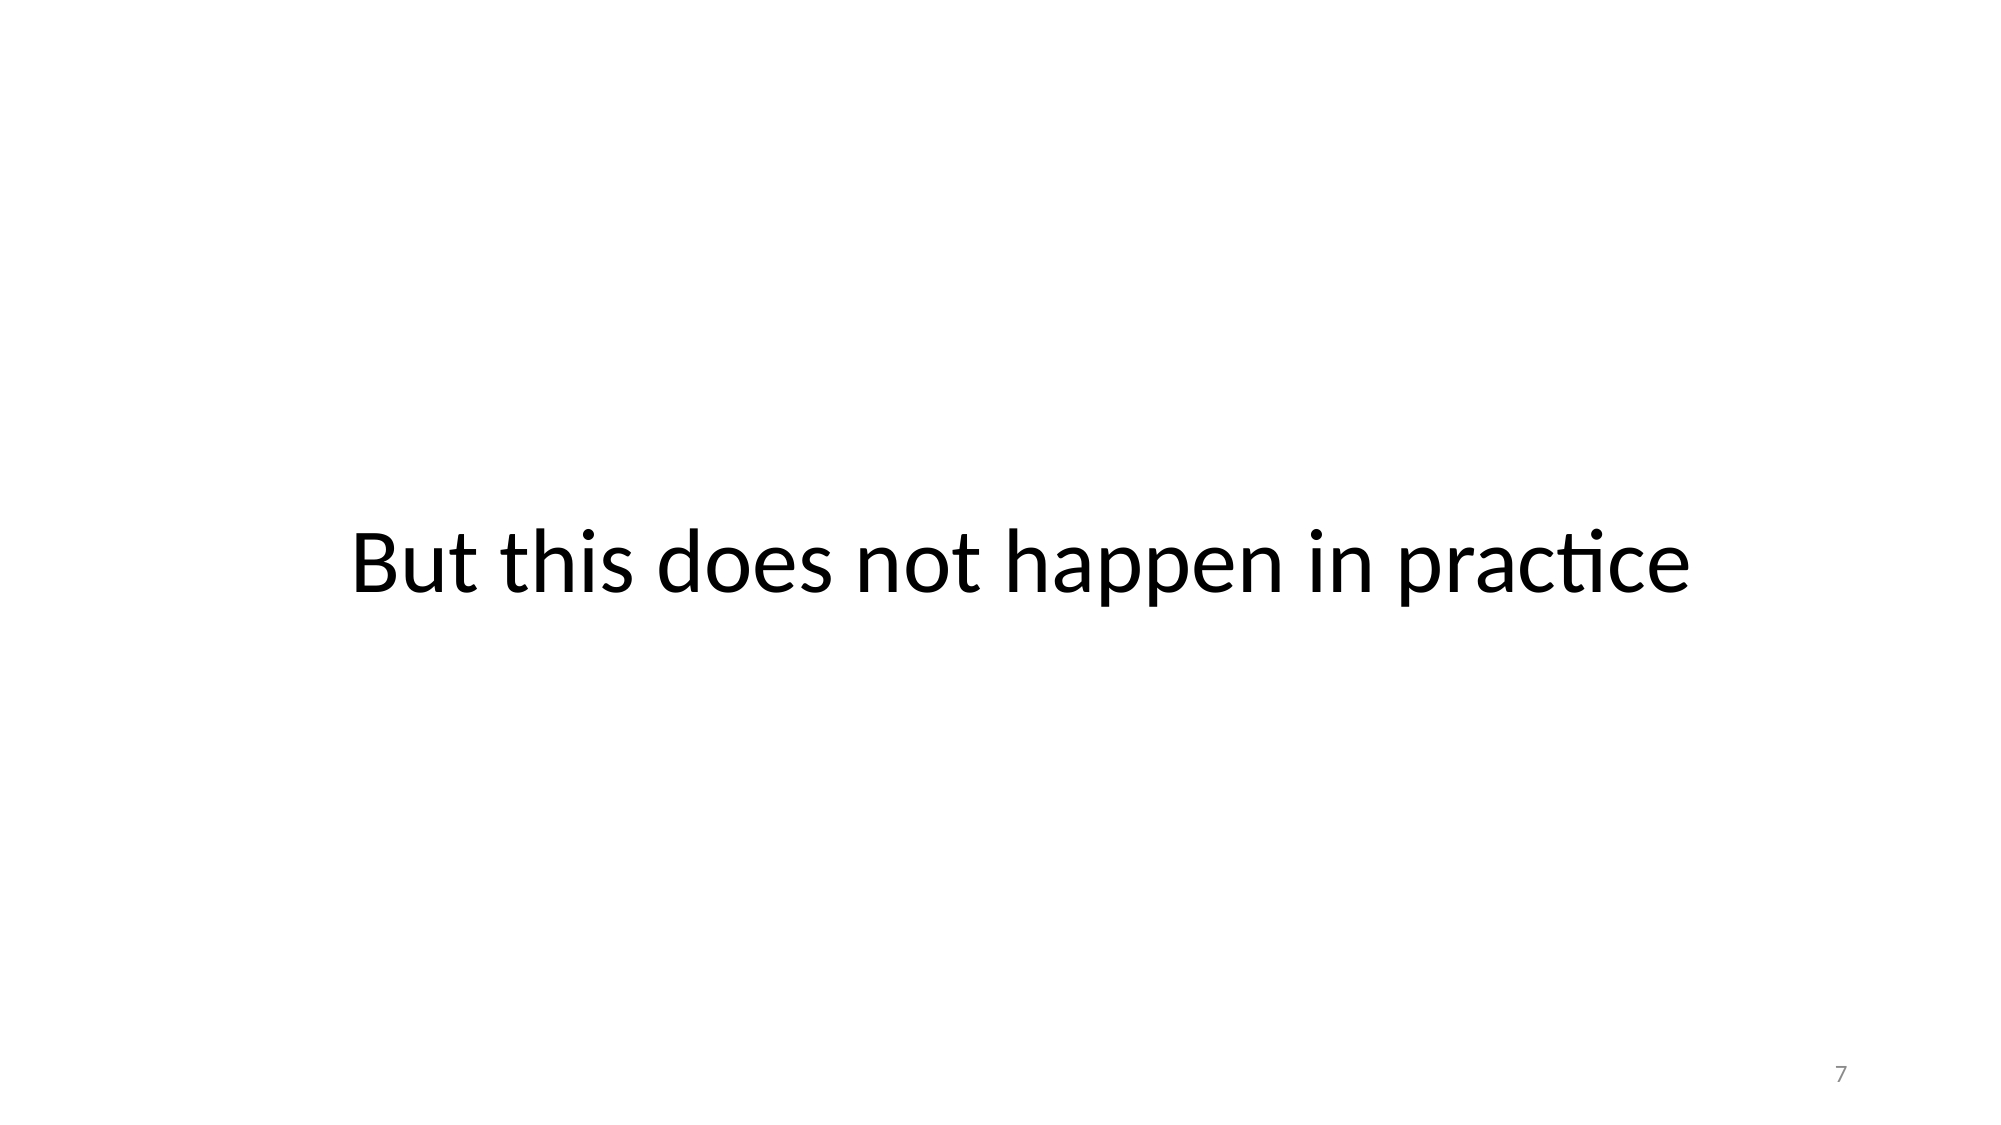

# But this does not happen in practice
7